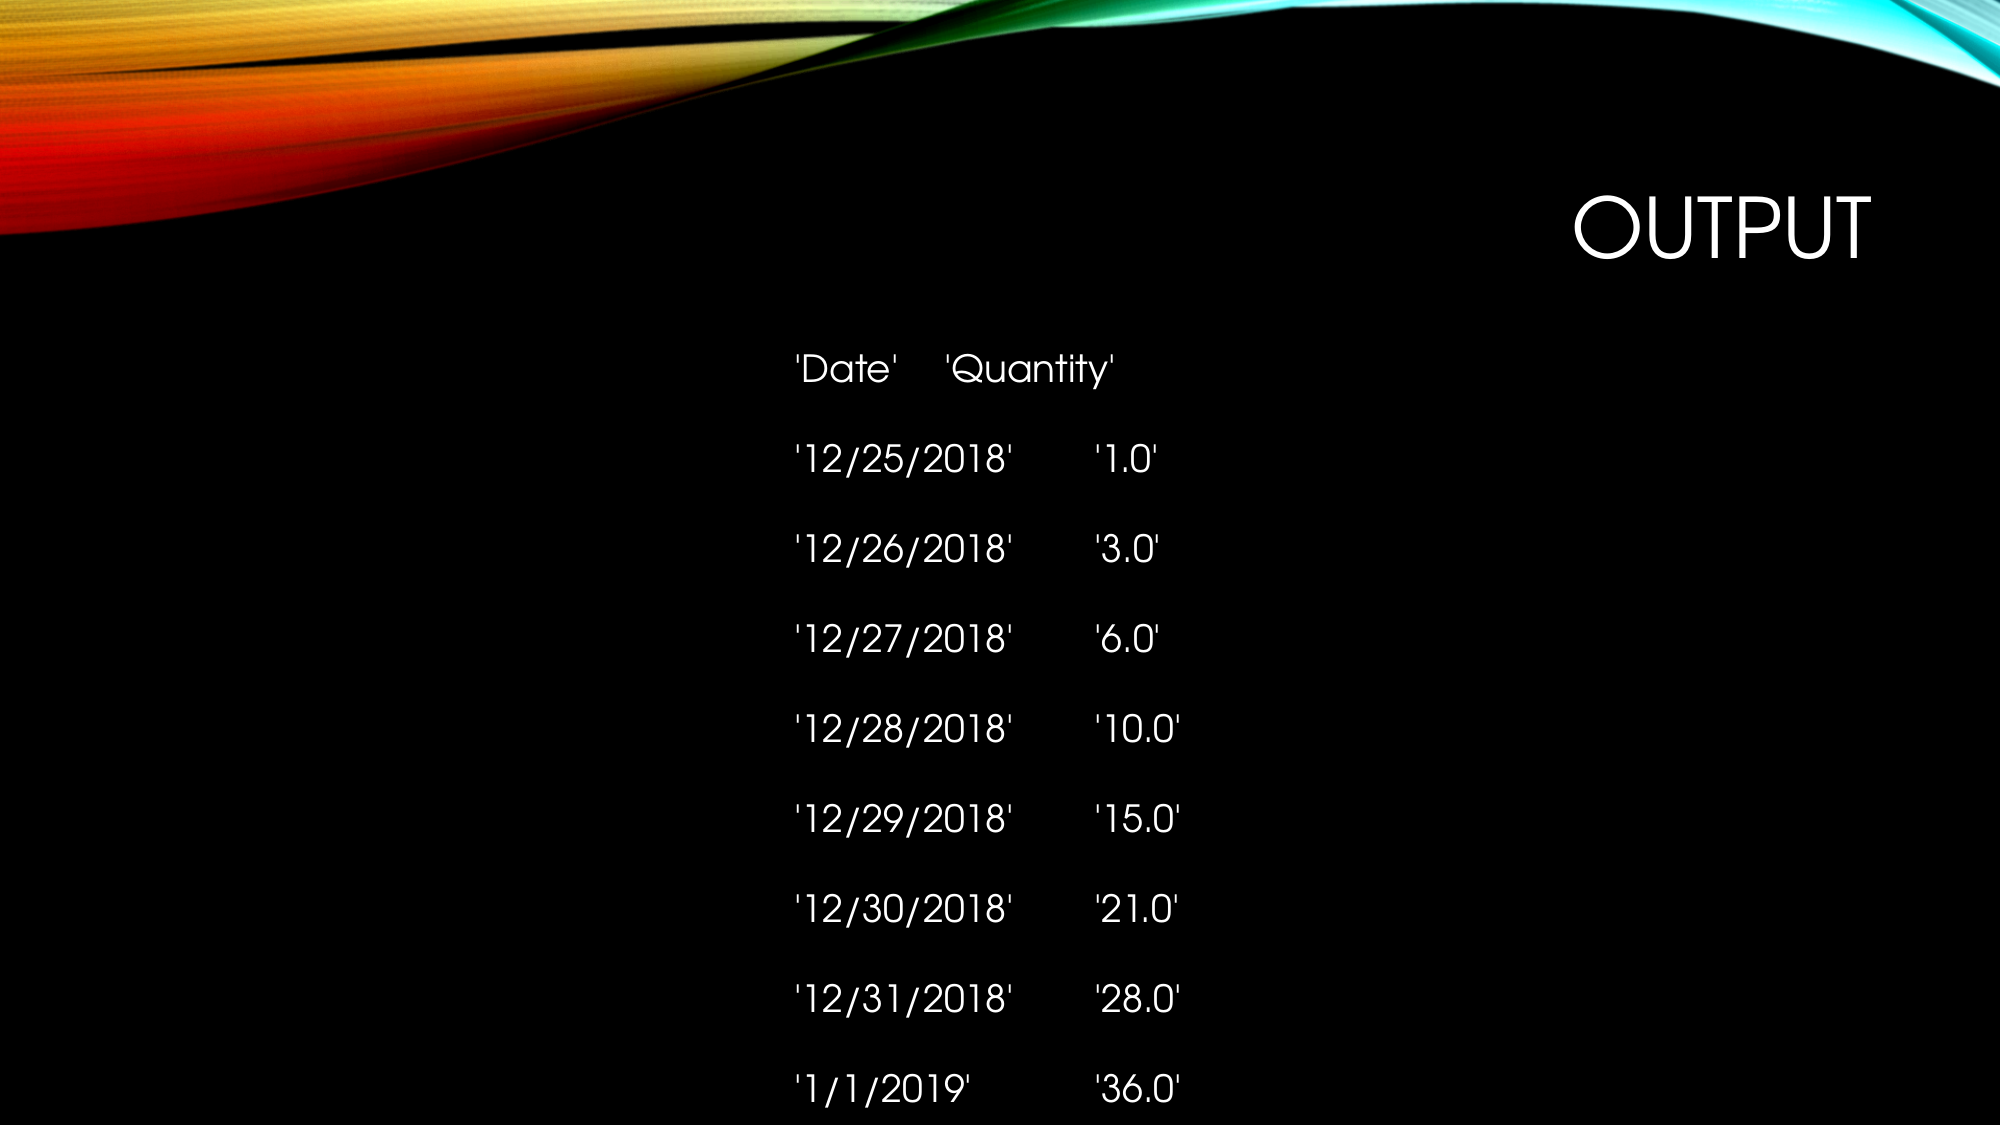

# output
'Date'	'Quantity'
'12/25/2018'	'1.0'
'12/26/2018'	'3.0'
'12/27/2018'	'6.0'
'12/28/2018'	'10.0'
'12/29/2018'	'15.0'
'12/30/2018'	'21.0'
'12/31/2018'	'28.0'
'1/1/2019'	'36.0'
'1/2/2018'	'45.0'
'1/3/2018'	'55.0'
'1/4/2018'	'66.0'
'1/5/2018'	'78.0'